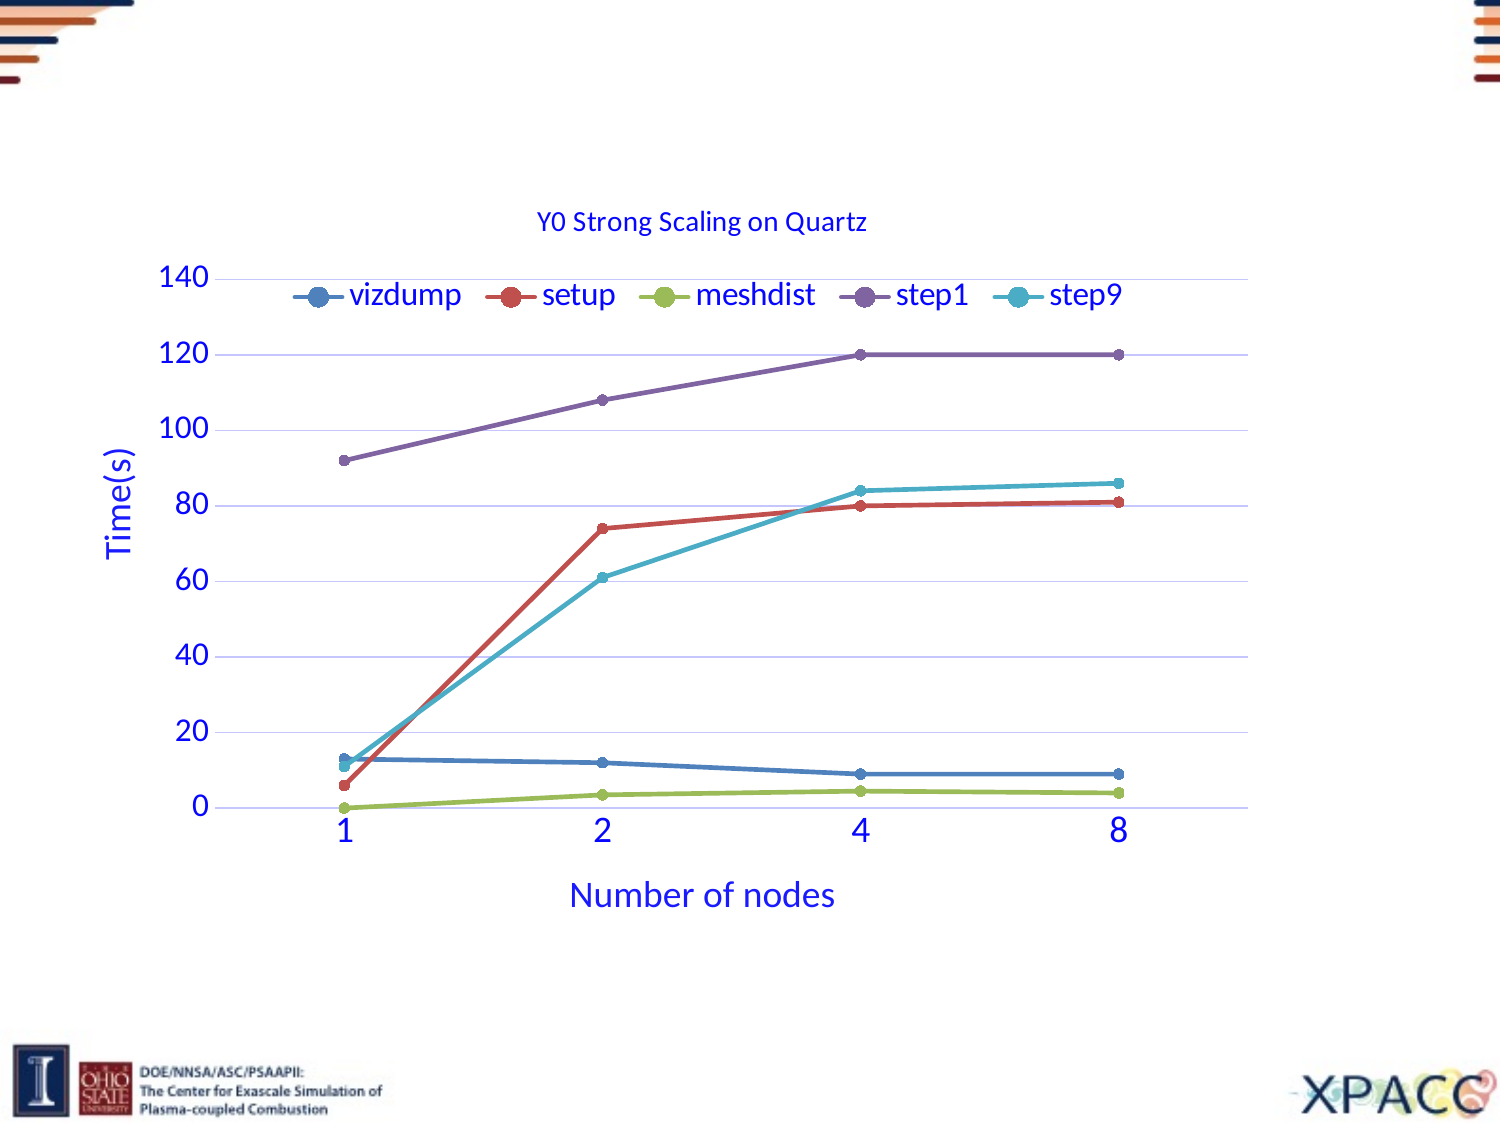

#

### Chart: Y0 Strong Scaling on Quartz

| Category | vizdump | setup | meshdist | step1 | step9 |
|---|---|---|---|---|---|
| 1 | 13.0 | 6.0 | 0.0 | 92.0 | 11.0 |
| 2 | 12.0 | 74.0 | 3.5 | 108.0 | 61.0 |
| 4 | 9.0 | 80.0 | 4.5 | 120.0 | 84.0 |
| 8 | 9.0 | 81.0 | 4.0 | 120.0 | 86.0 |
Time(s)
Number of nodes